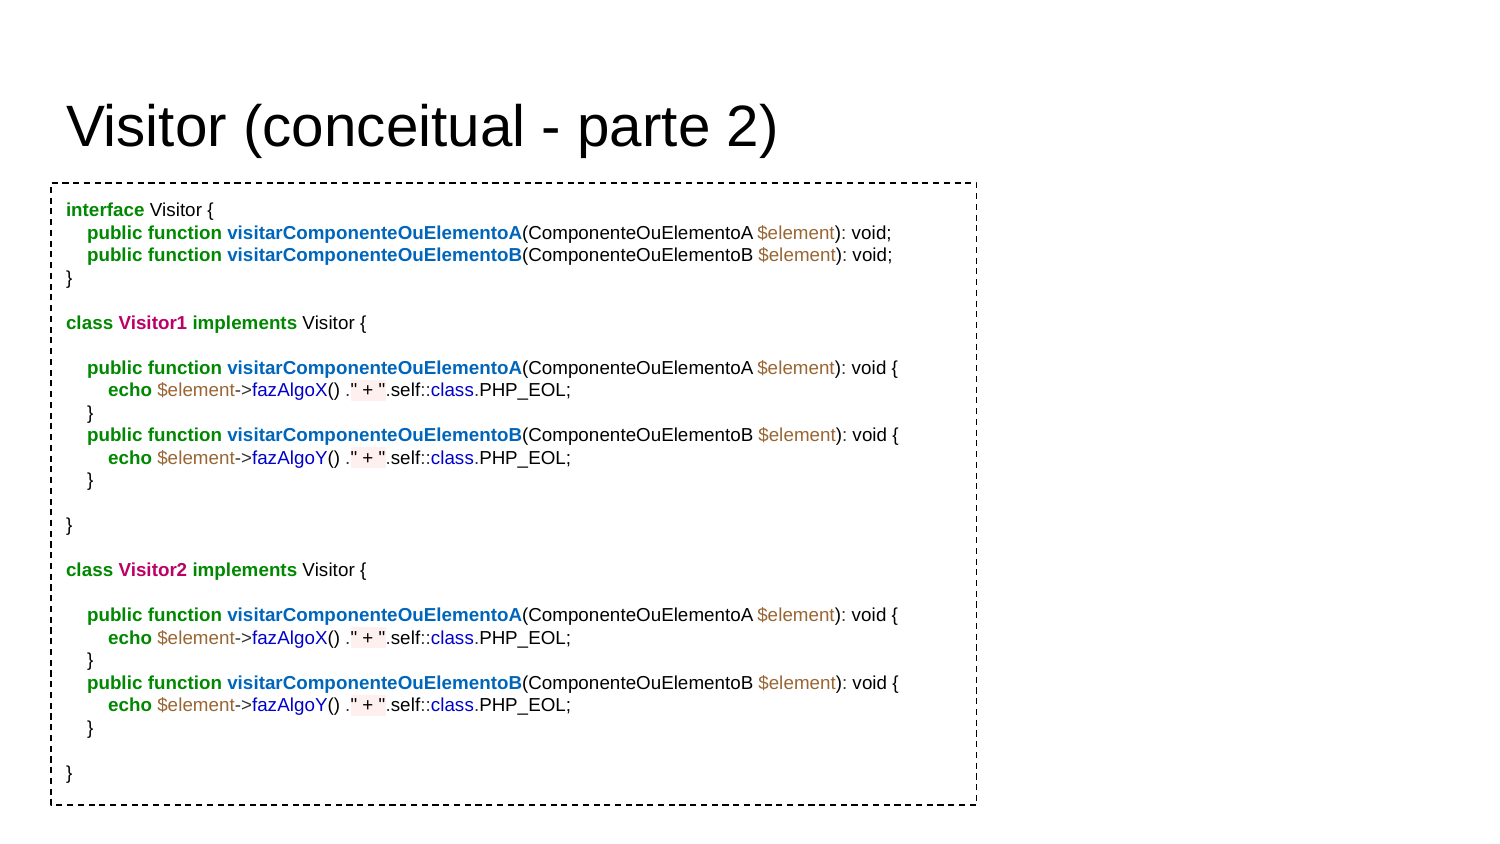

# Visitor (conceitual - parte 2)
interface Visitor {
    public function visitarComponenteOuElementoA(ComponenteOuElementoA $element): void;
    public function visitarComponenteOuElementoB(ComponenteOuElementoB $element): void;
}

class Visitor1 implements Visitor {

    public function visitarComponenteOuElementoA(ComponenteOuElementoA $element): void {
        echo $element->fazAlgoX() ." + ".self::class.PHP_EOL;
    }
    public function visitarComponenteOuElementoB(ComponenteOuElementoB $element): void {
        echo $element->fazAlgoY() ." + ".self::class.PHP_EOL;
    }

}

class Visitor2 implements Visitor {

    public function visitarComponenteOuElementoA(ComponenteOuElementoA $element): void {
        echo $element->fazAlgoX() ." + ".self::class.PHP_EOL;
    }
    public function visitarComponenteOuElementoB(ComponenteOuElementoB $element): void {
        echo $element->fazAlgoY() ." + ".self::class.PHP_EOL;
    }

}